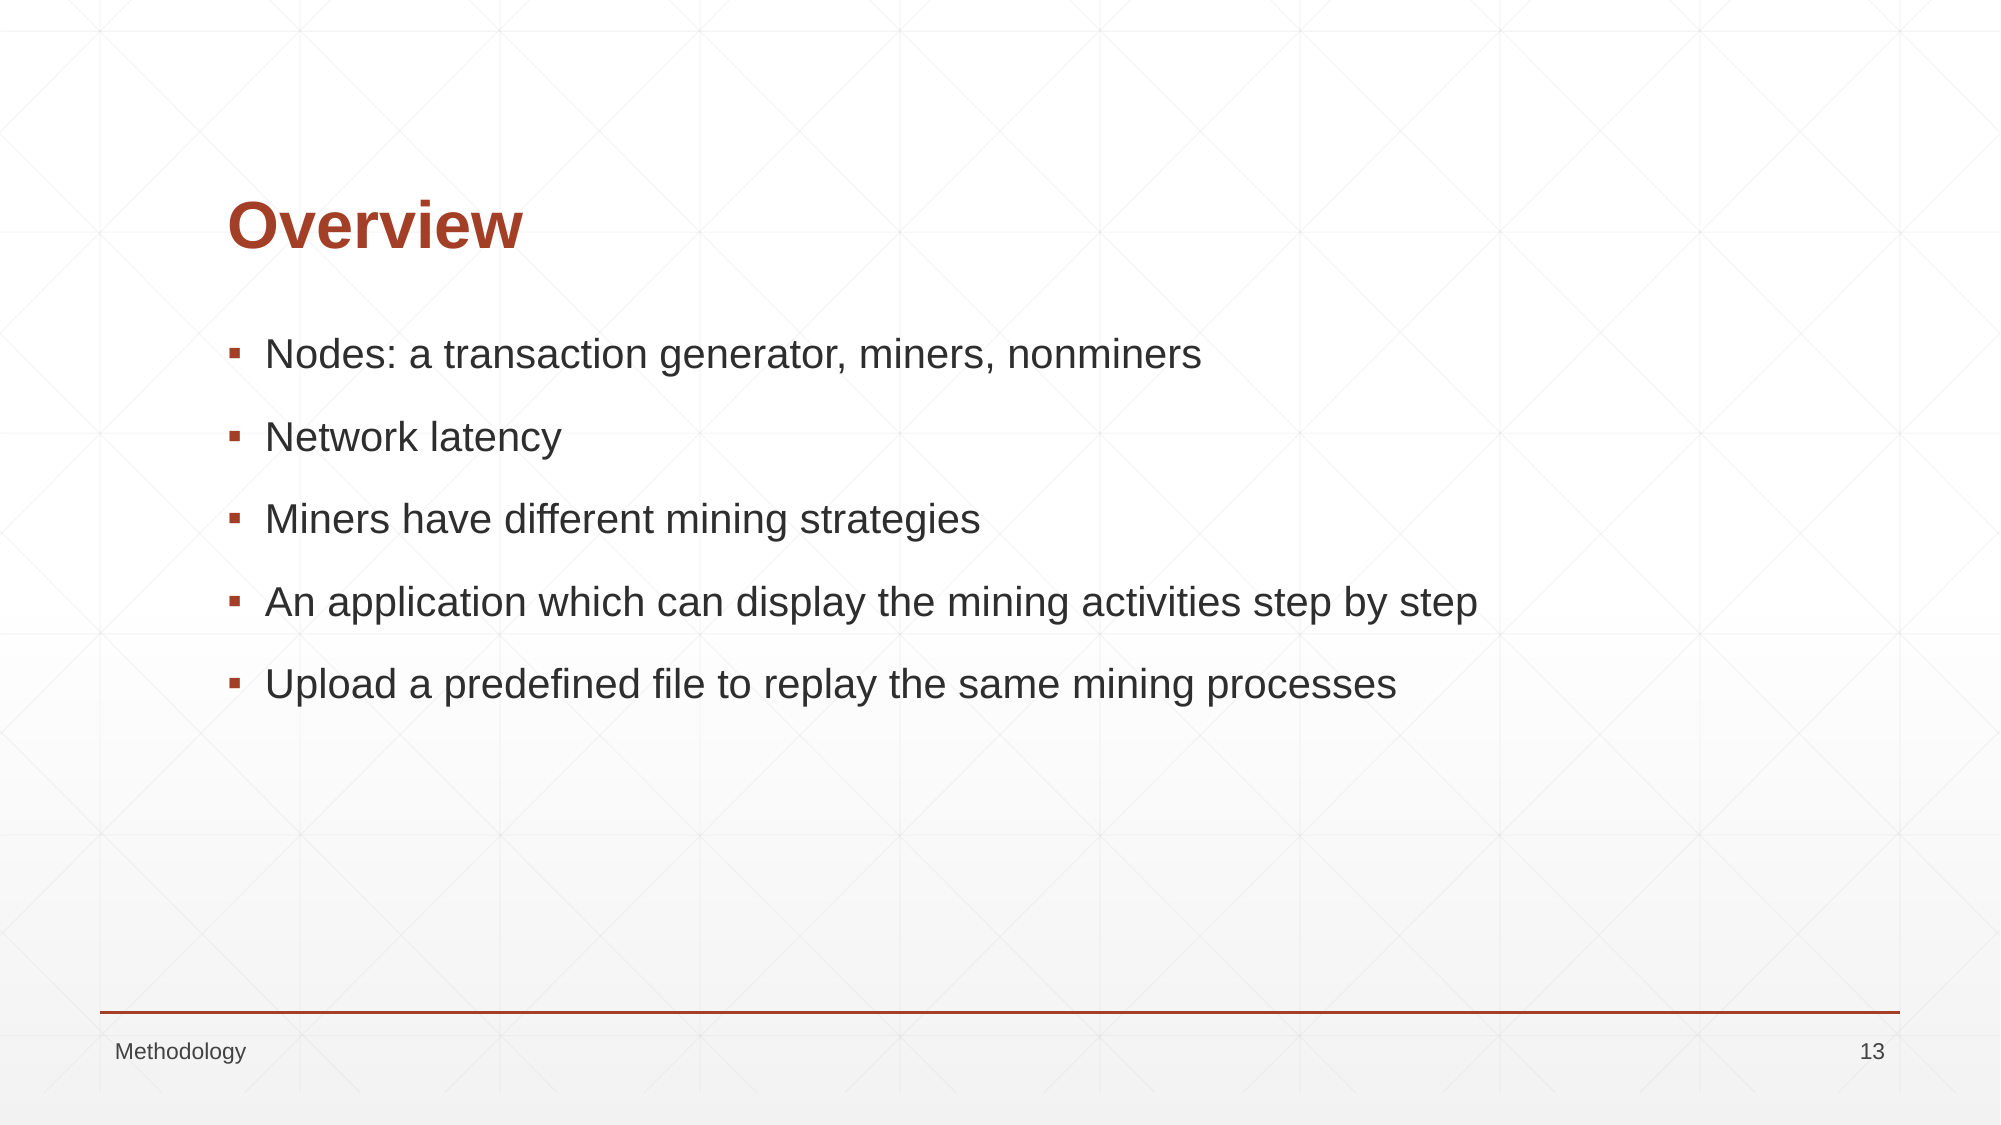

# Overview
Nodes: a transaction generator, miners, nonminers
Network latency
Miners have different mining strategies
An application which can display the mining activities step by step
Upload a predefined file to replay the same mining processes
Methodology
13